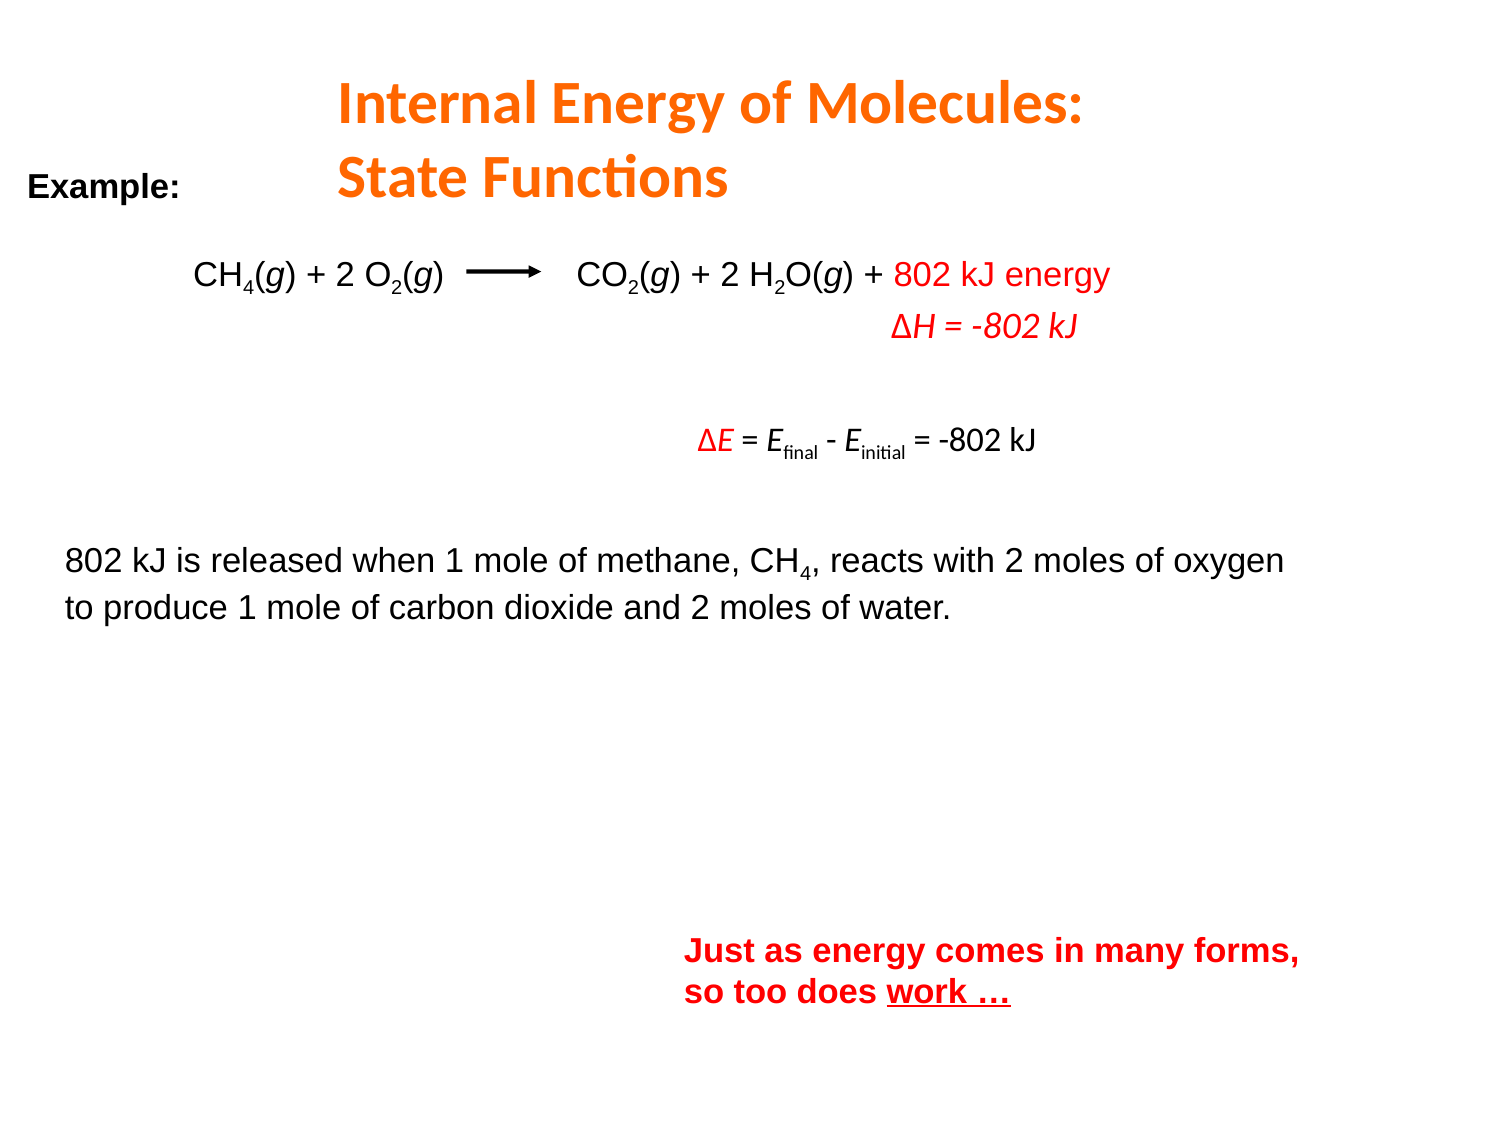

Internal Energy of Molecules:
State Functions
Example:
CH4(g) + 2 O2(g)
CO2(g) + 2 H2O(g) + 802 kJ energy

∆H = -802 kJ
∆E = Efinal - Einitial = -802 kJ
802 kJ is released when 1 mole of methane, CH4, reacts with 2 moles of oxygen to produce 1 mole of carbon dioxide and 2 moles of water.
Just as energy comes in many forms,
so too does work …